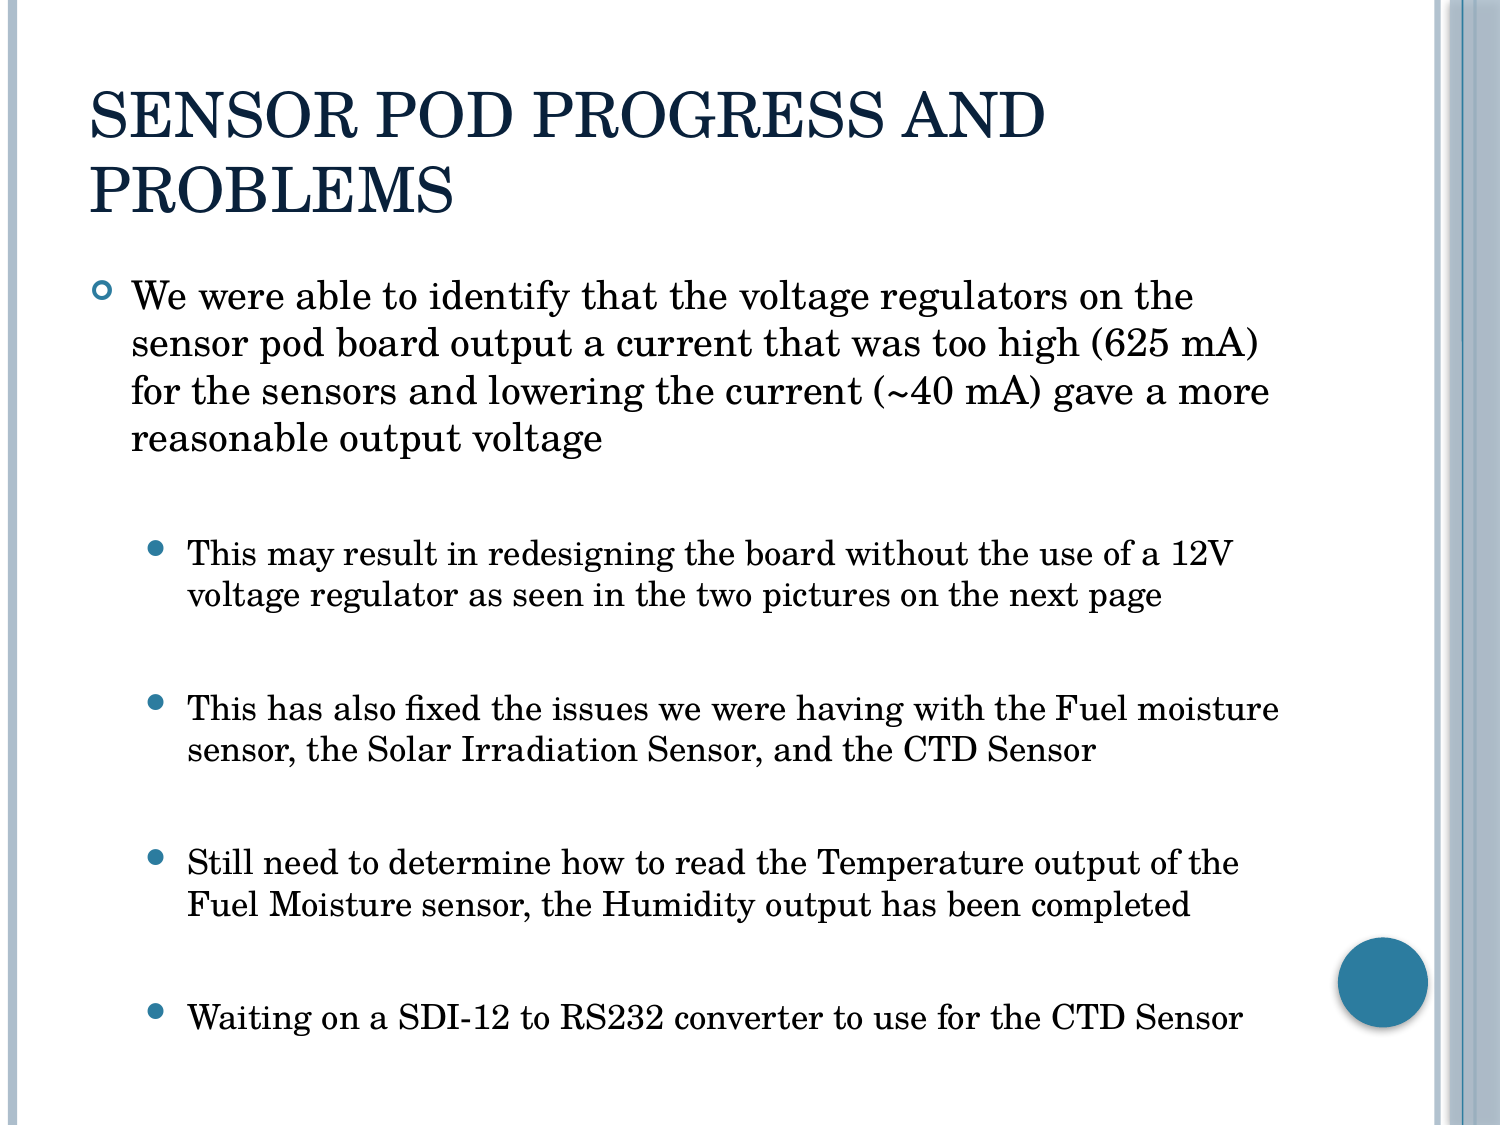

# Sensor Pod Progress and Problems
We were able to identify that the voltage regulators on the sensor pod board output a current that was too high (625 mA) for the sensors and lowering the current (~40 mA) gave a more reasonable output voltage

This may result in redesigning the board without the use of a 12V voltage regulator as seen in the two pictures on the next page

This has also fixed the issues we were having with the Fuel moisture sensor, the Solar Irradiation Sensor, and the CTD Sensor

Still need to determine how to read the Temperature output of the Fuel Moisture sensor, the Humidity output has been completed

Waiting on a SDI-12 to RS232 converter to use for the CTD Sensor